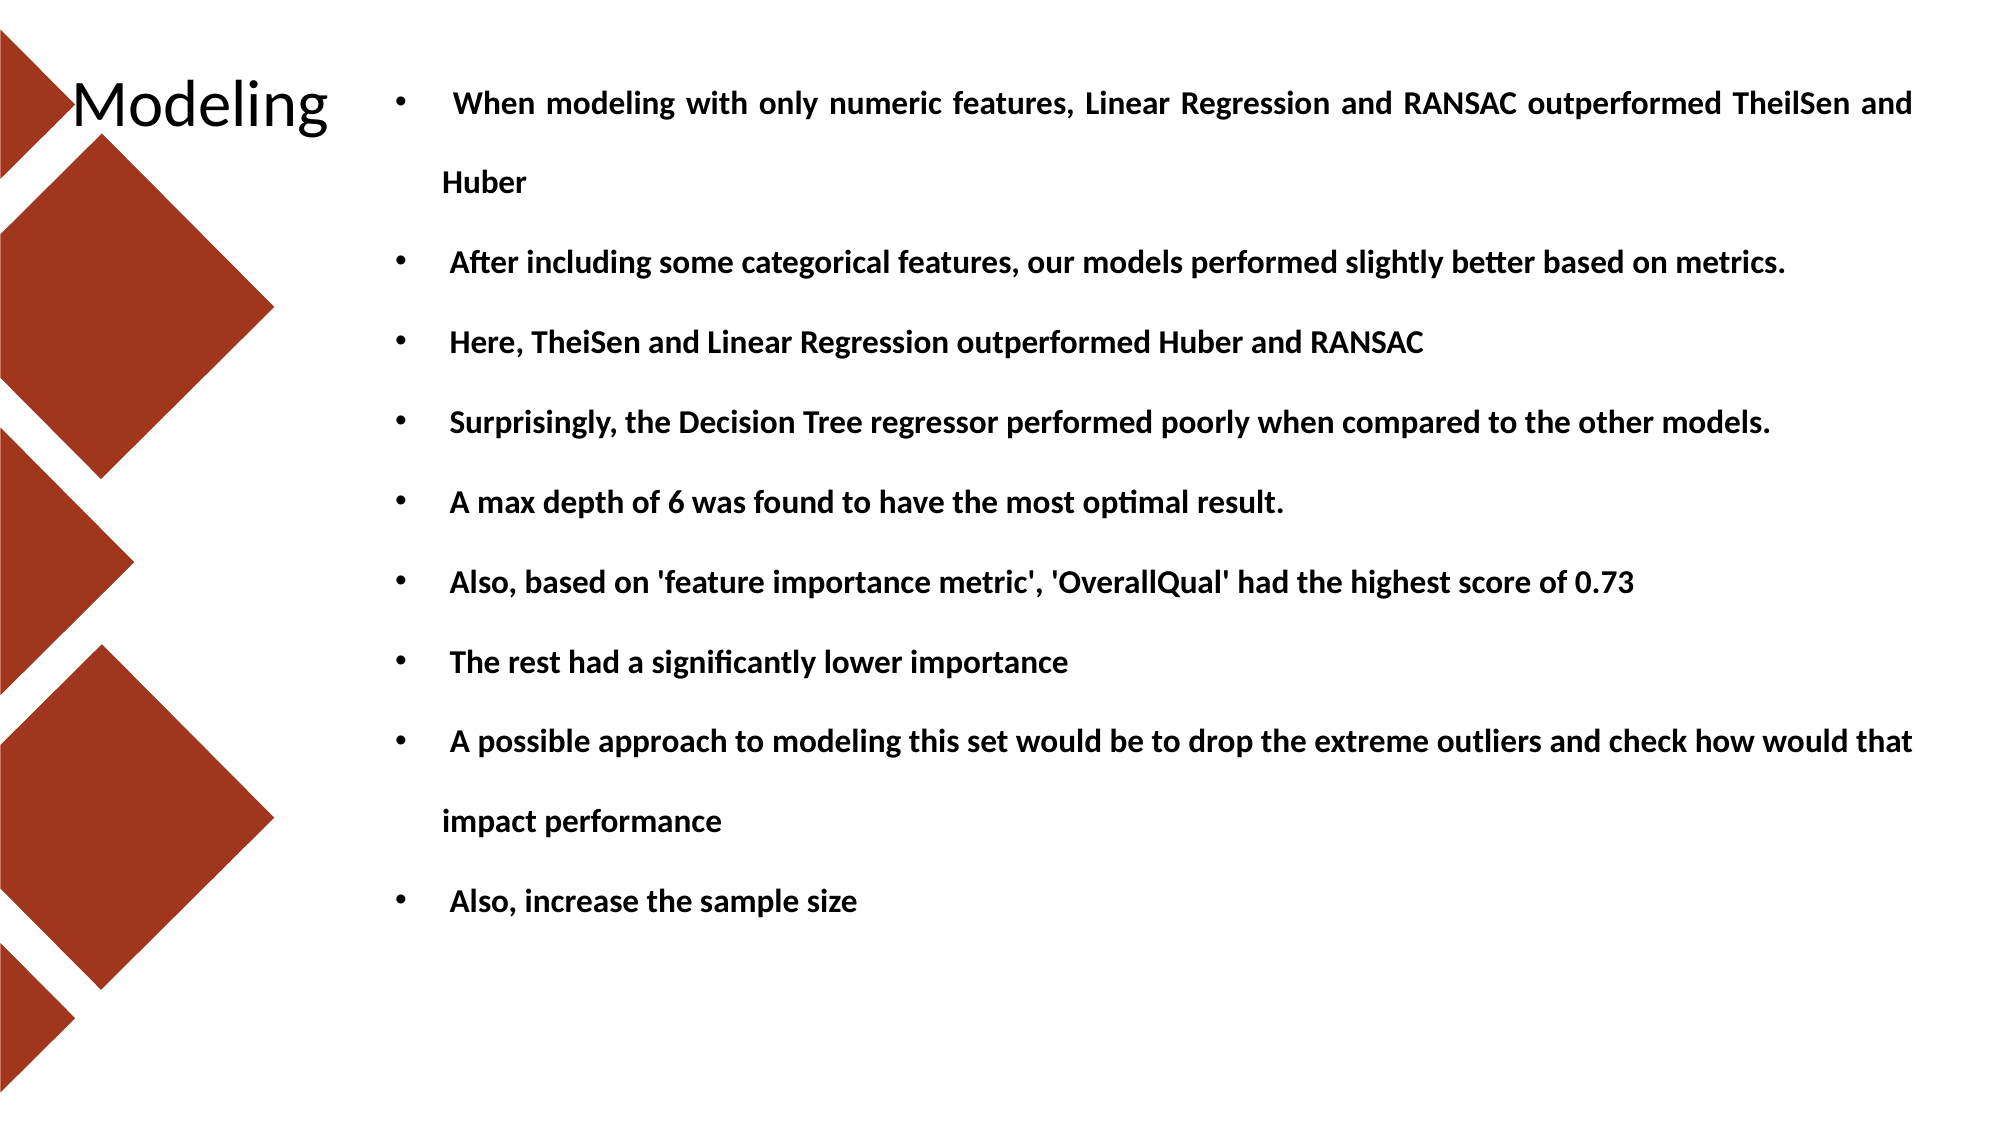

# Modeling
 When modeling with only numeric features, Linear Regression and RANSAC outperformed TheilSen and Huber
 After including some categorical features, our models performed slightly better based on metrics.
 Here, TheiSen and Linear Regression outperformed Huber and RANSAC
 Surprisingly, the Decision Tree regressor performed poorly when compared to the other models.
 A max depth of 6 was found to have the most optimal result.
 Also, based on 'feature importance metric', 'OverallQual' had the highest score of 0.73
 The rest had a significantly lower importance
 A possible approach to modeling this set would be to drop the extreme outliers and check how would that impact performance
 Also, increase the sample size